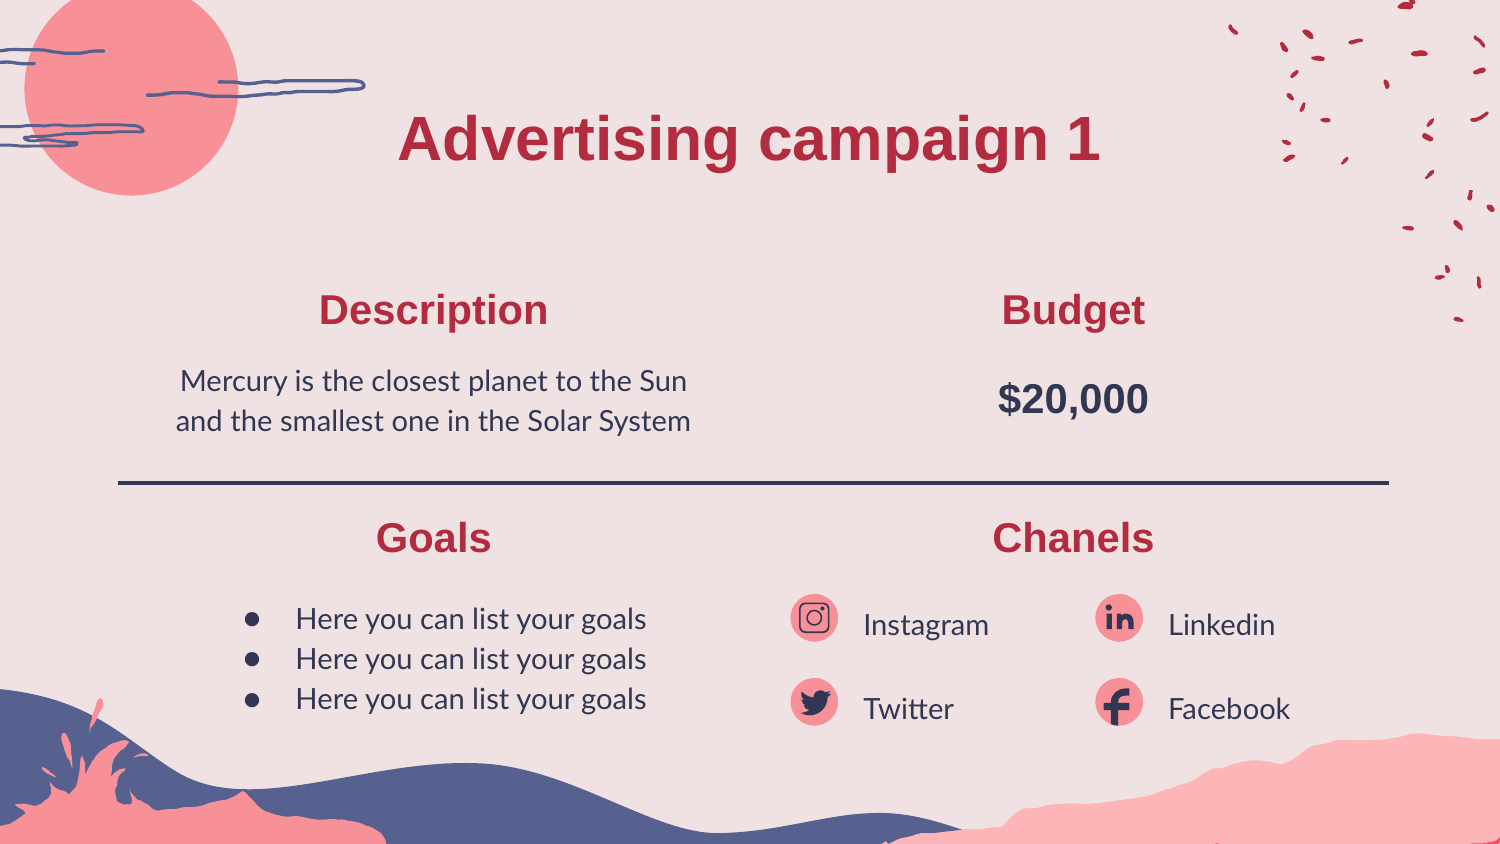

# Advertising campaign 1
Description
Budget
Mercury is the closest planet to the Sun and the smallest one in the Solar System
$20,000
Chanels
Goals
Here you can list your goals
Here you can list your goals
Here you can list your goals
Instagram
Linkedin

Twitter
Facebook